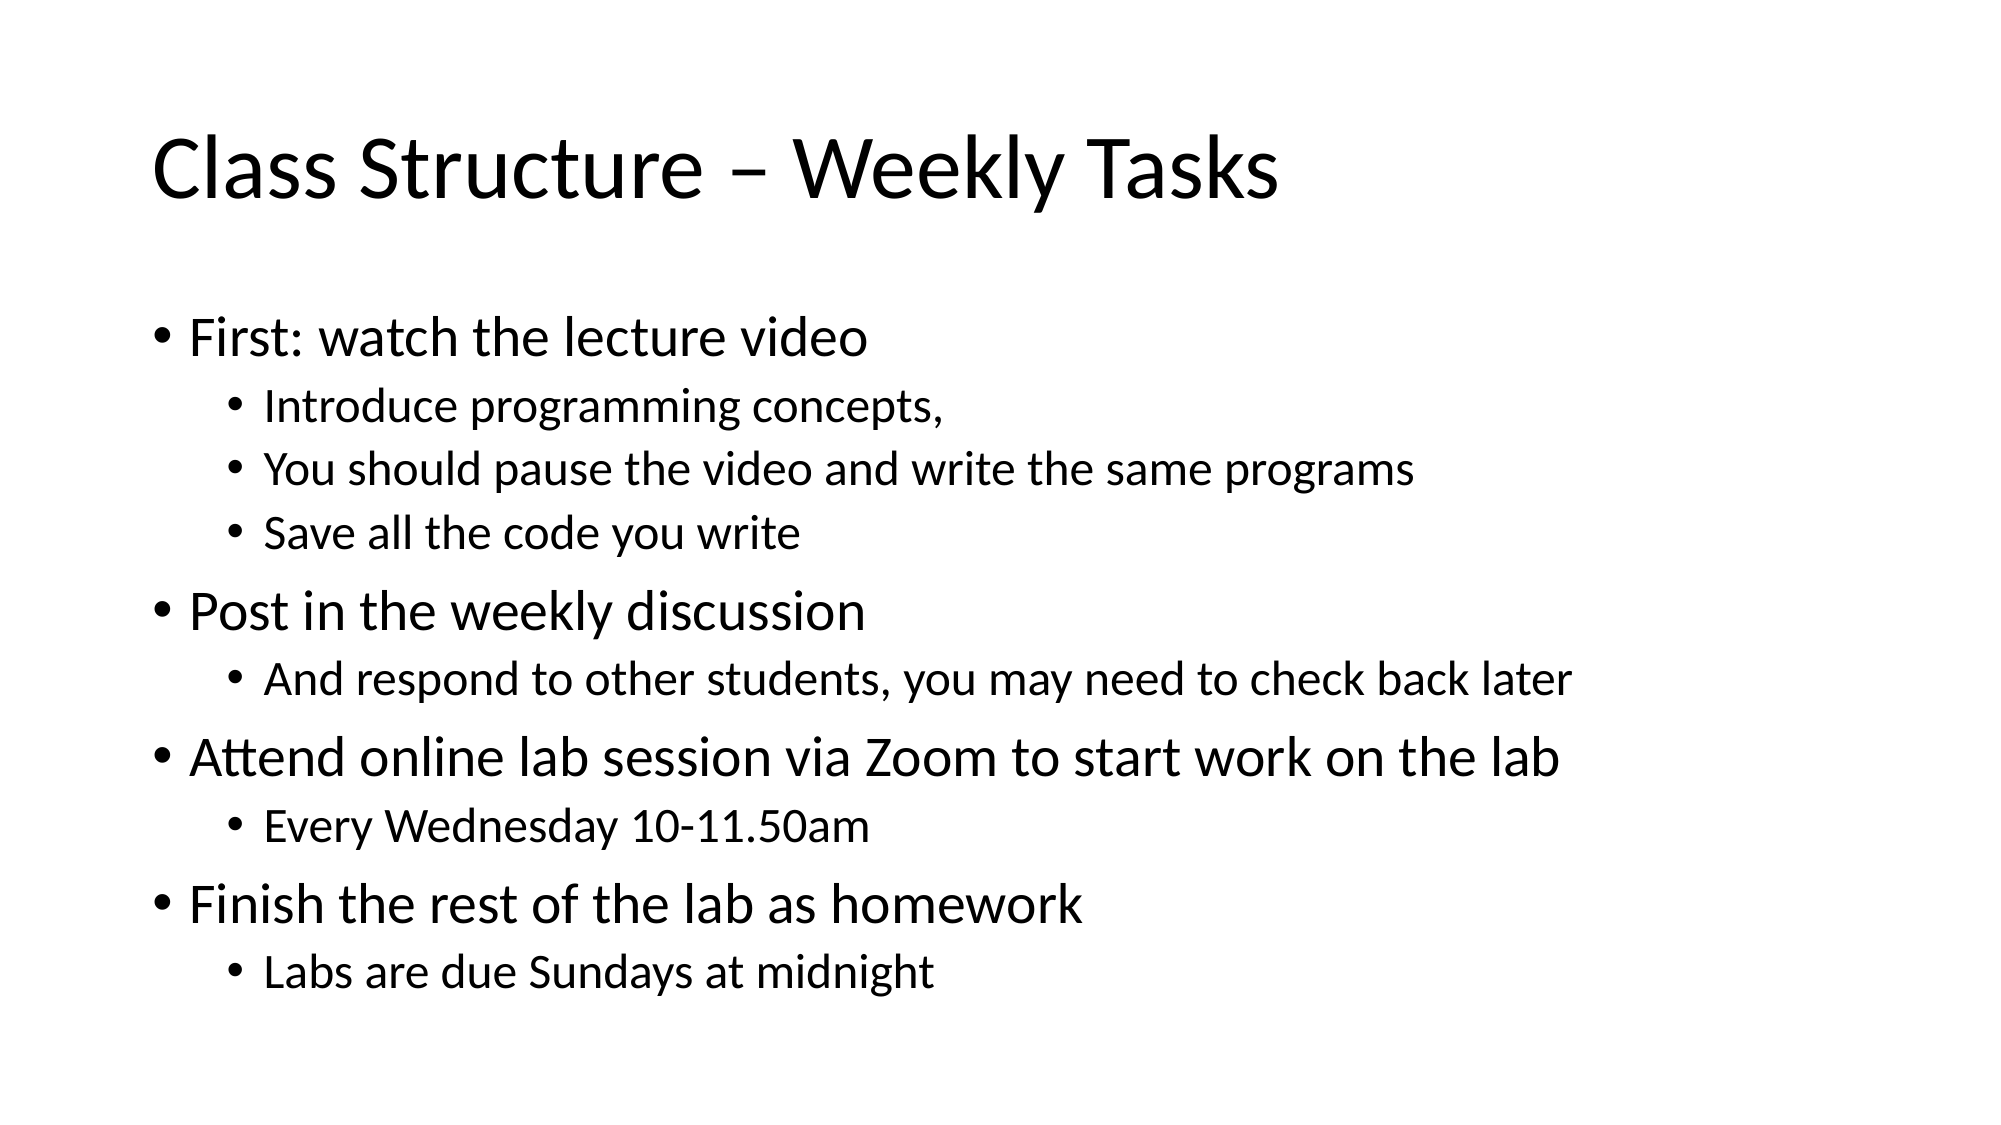

# Class Structure – Weekly Tasks
First: watch the lecture video
Introduce programming concepts,
You should pause the video and write the same programs
Save all the code you write
Post in the weekly discussion
And respond to other students, you may need to check back later
Attend online lab session via Zoom to start work on the lab
Every Wednesday 10-11.50am
Finish the rest of the lab as homework
Labs are due Sundays at midnight